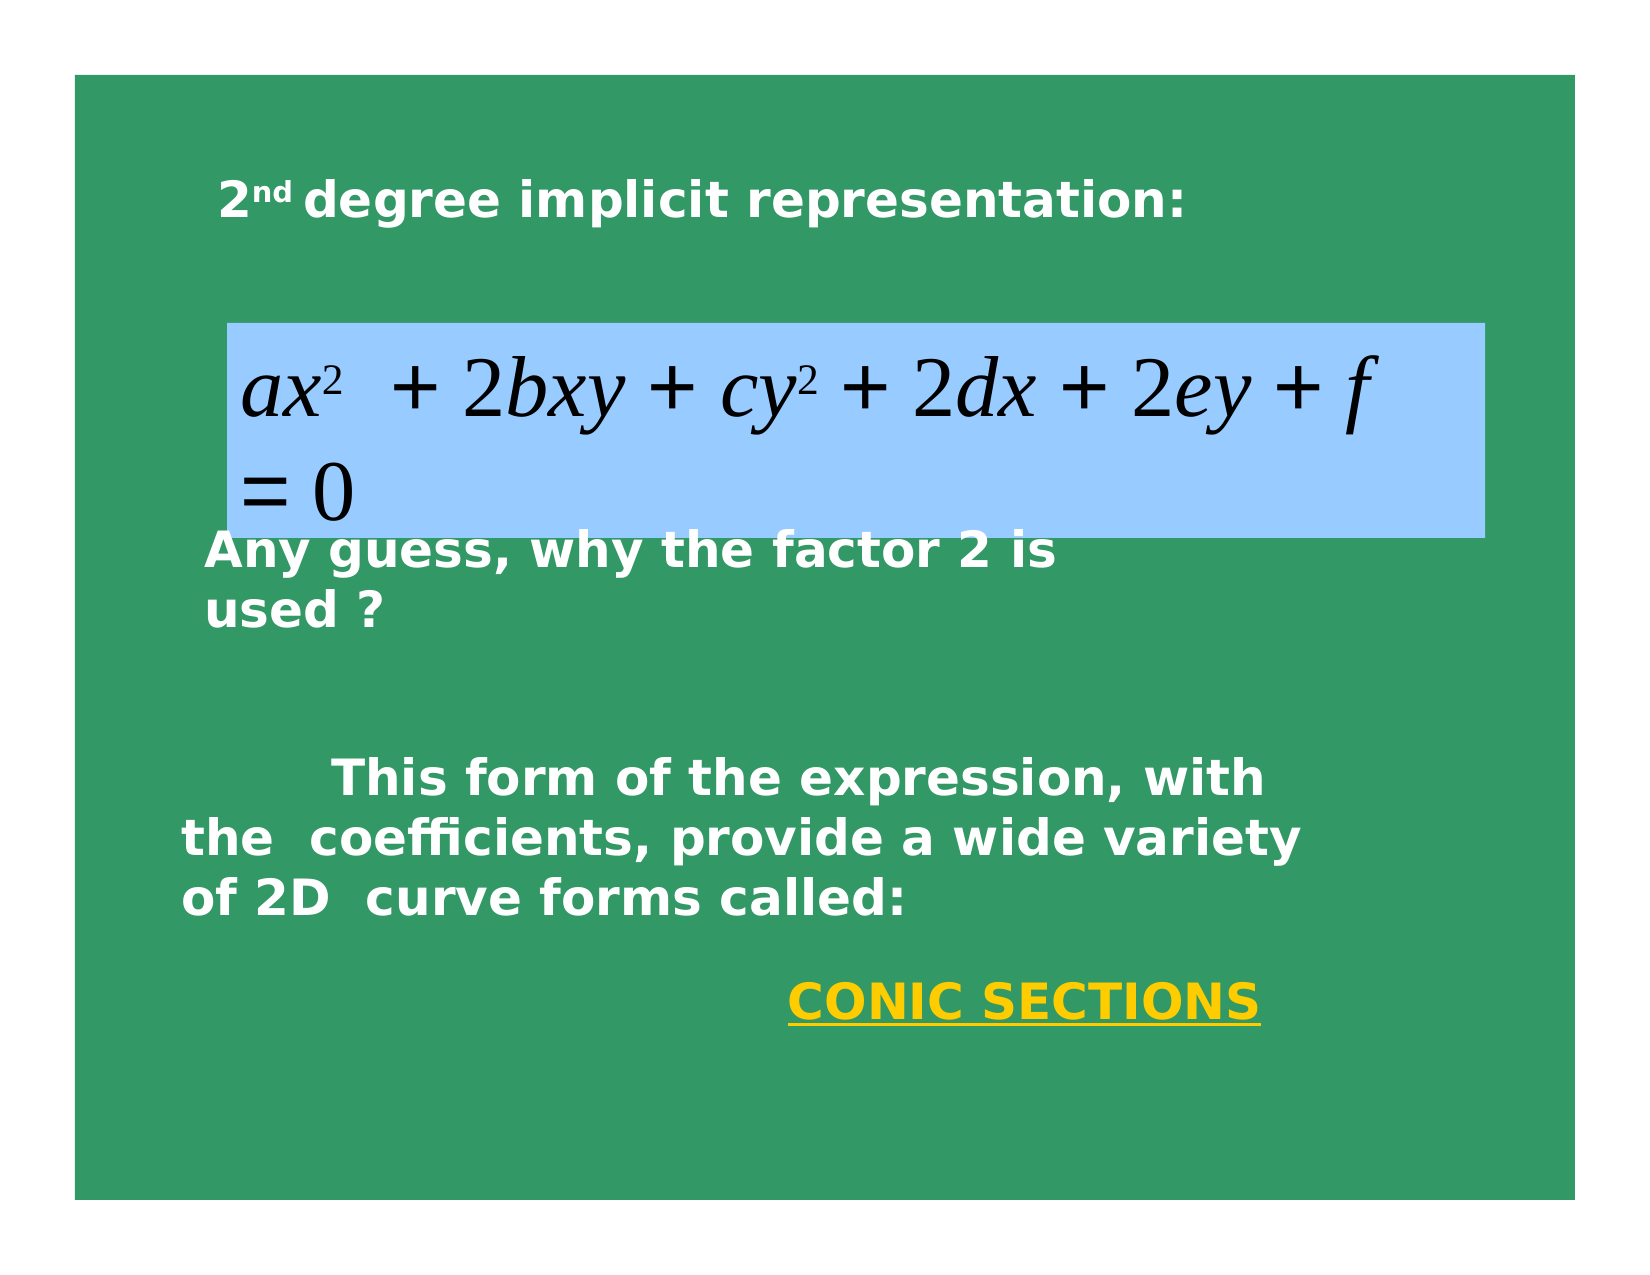

# 2nd degree implicit representation:
ax2	+ 2bxy + cy2	+ 2dx + 2ey + f	= 0
Any guess, why the factor 2 is used ?
This form of the expression, with the  coefficients, provide a wide variety of 2D  curve forms called:
CONIC SECTIONS